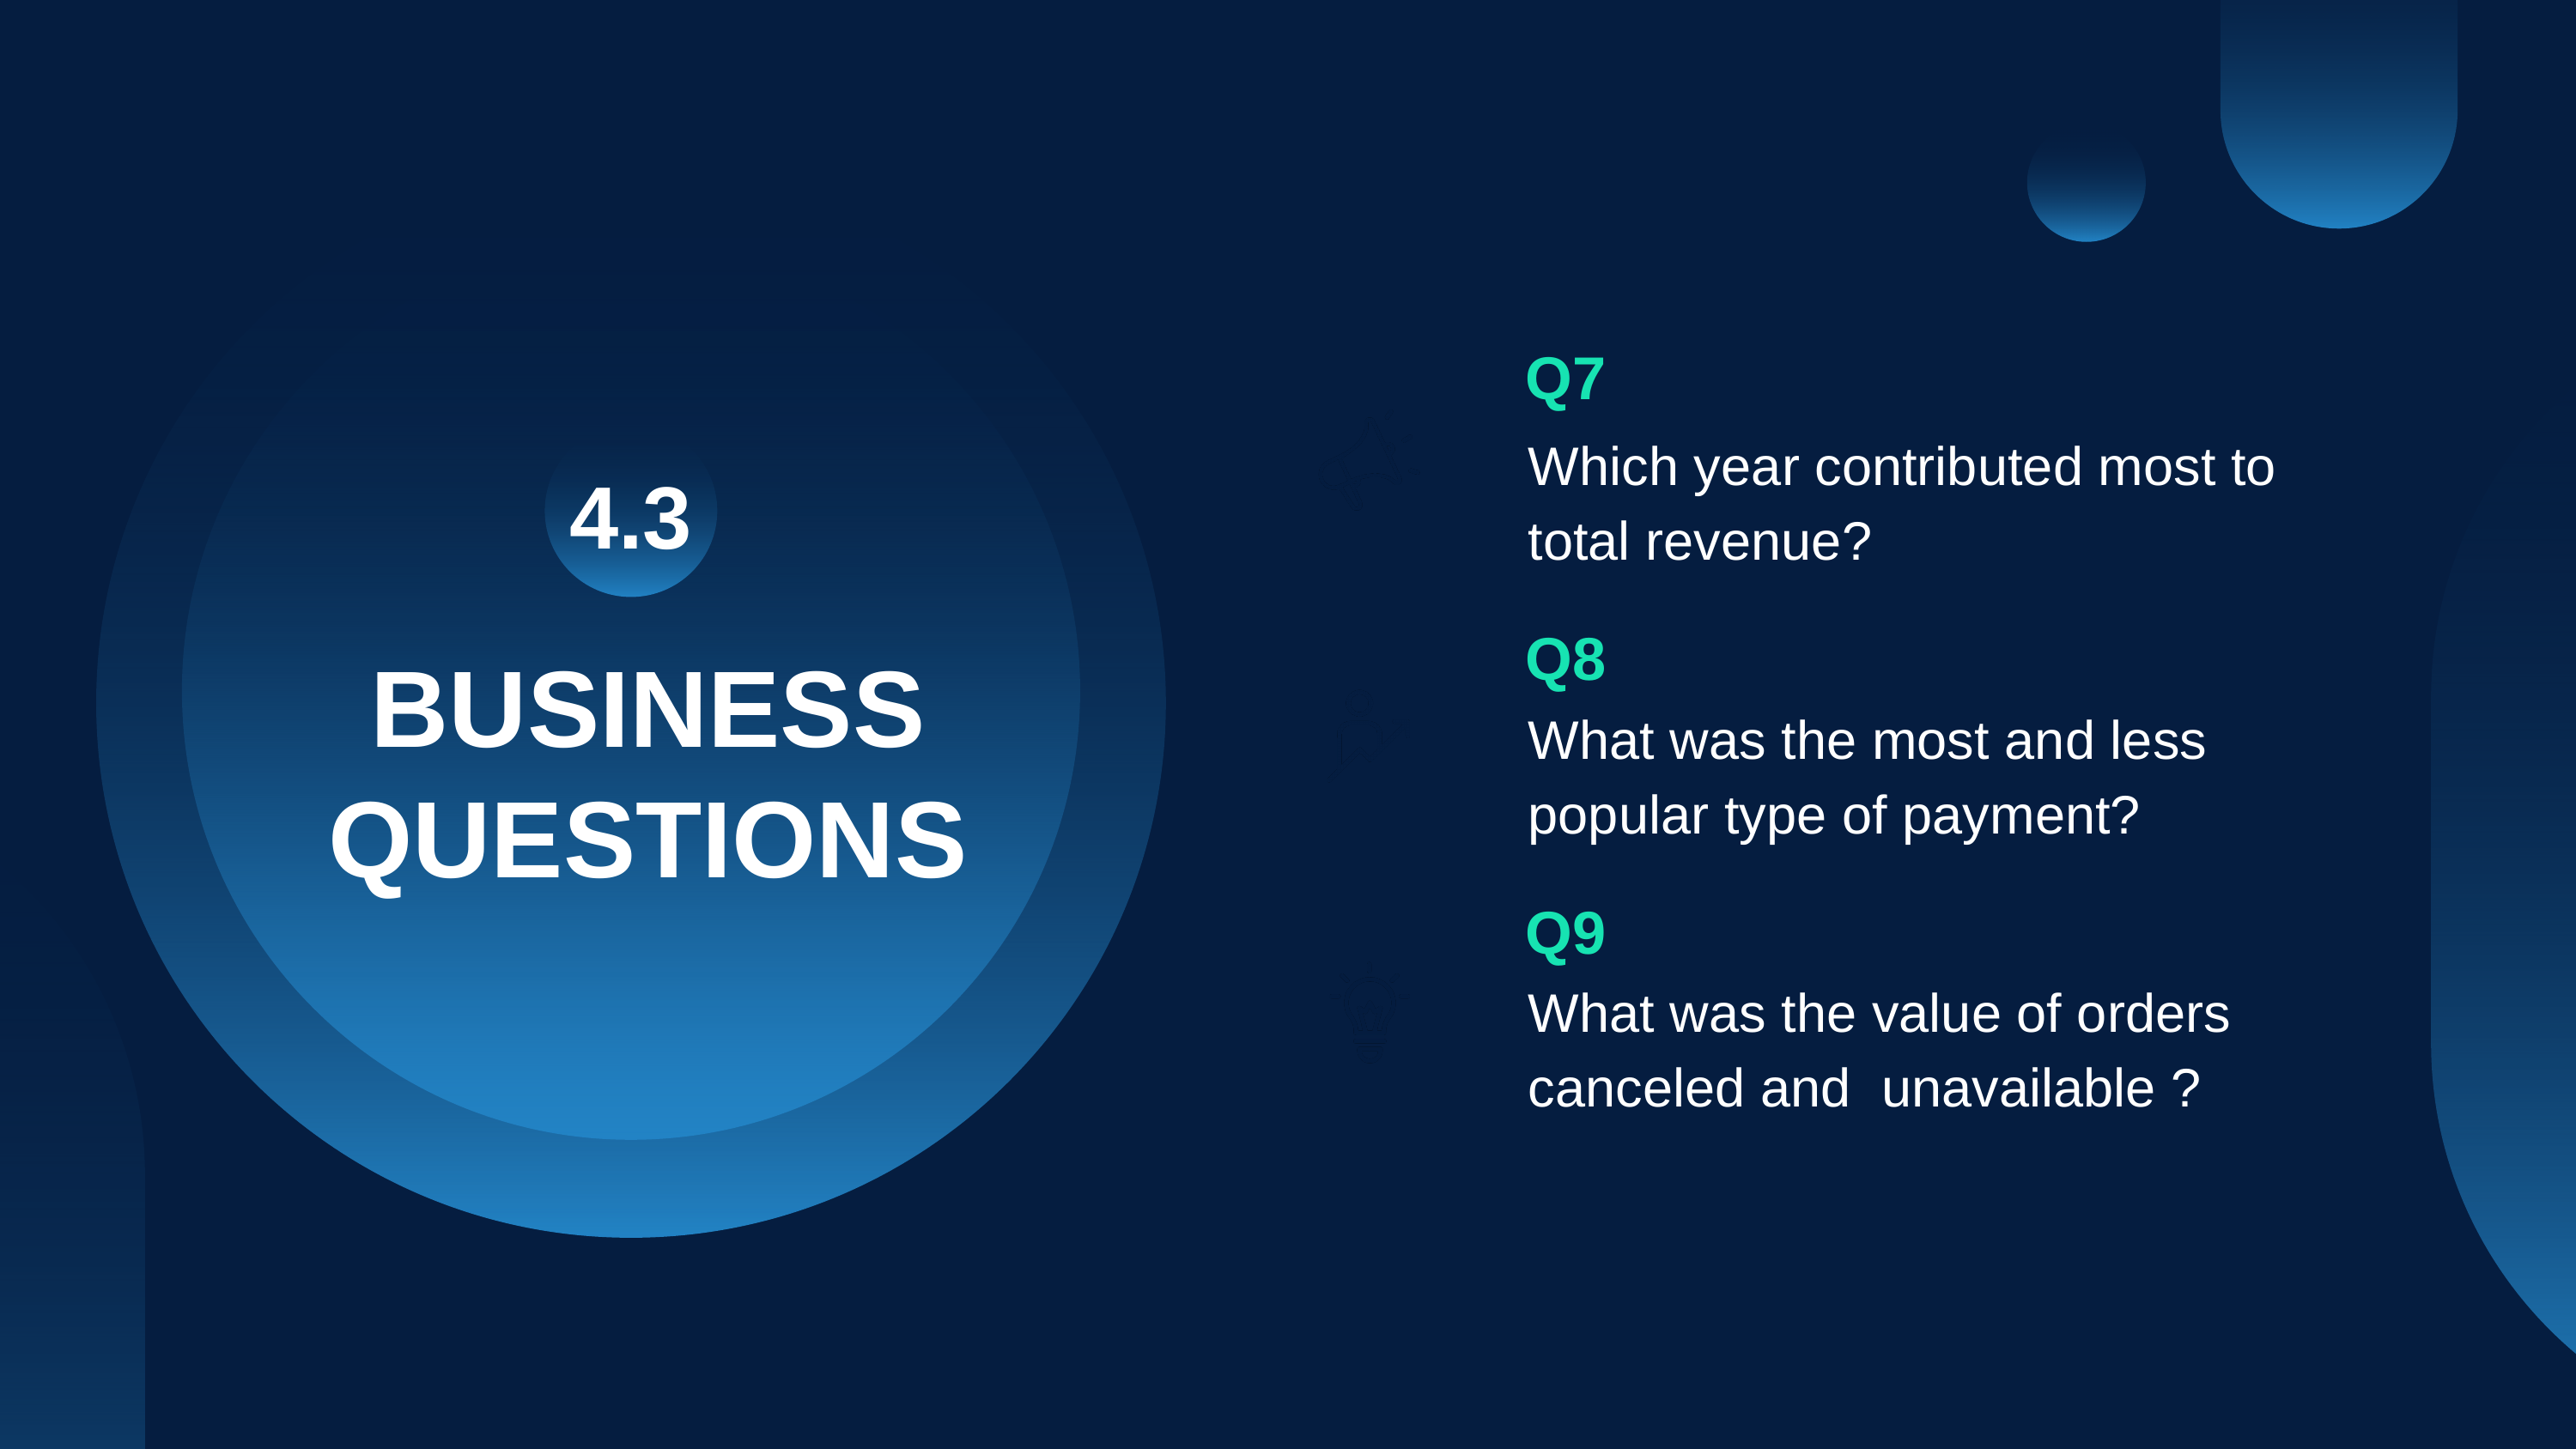

Q7

Which year contributed most to total revenue?

4.3
Q8
BUSINESS QUESTIONS

What was the most and less popular type of payment?

Q9

What was the value of orders canceled and  unavailable ?